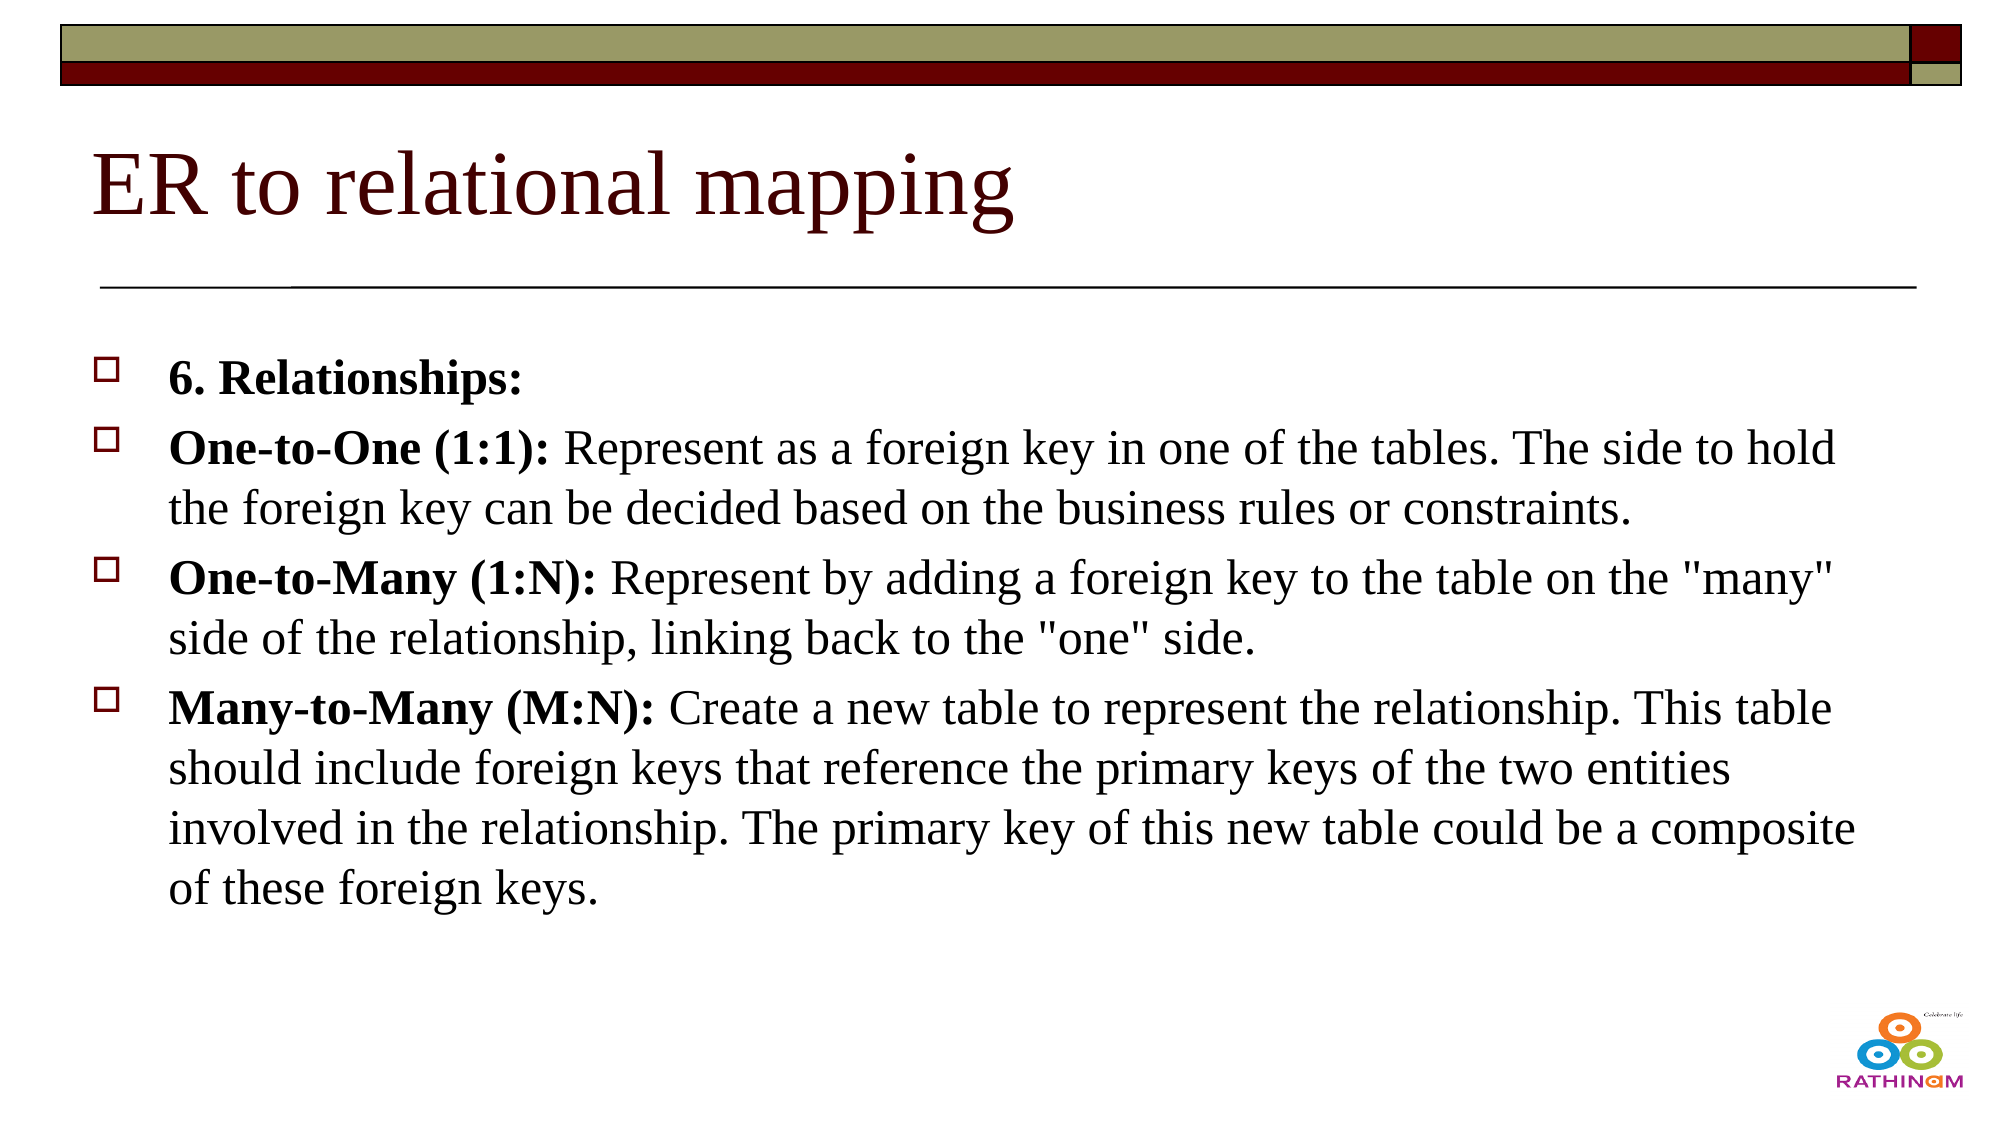

# ER to relational mapping
6. Relationships:
One-to-One (1:1): Represent as a foreign key in one of the tables. The side to hold the foreign key can be decided based on the business rules or constraints.
One-to-Many (1:N): Represent by adding a foreign key to the table on the "many" side of the relationship, linking back to the "one" side.
Many-to-Many (M:N): Create a new table to represent the relationship. This table should include foreign keys that reference the primary keys of the two entities involved in the relationship. The primary key of this new table could be a composite of these foreign keys.